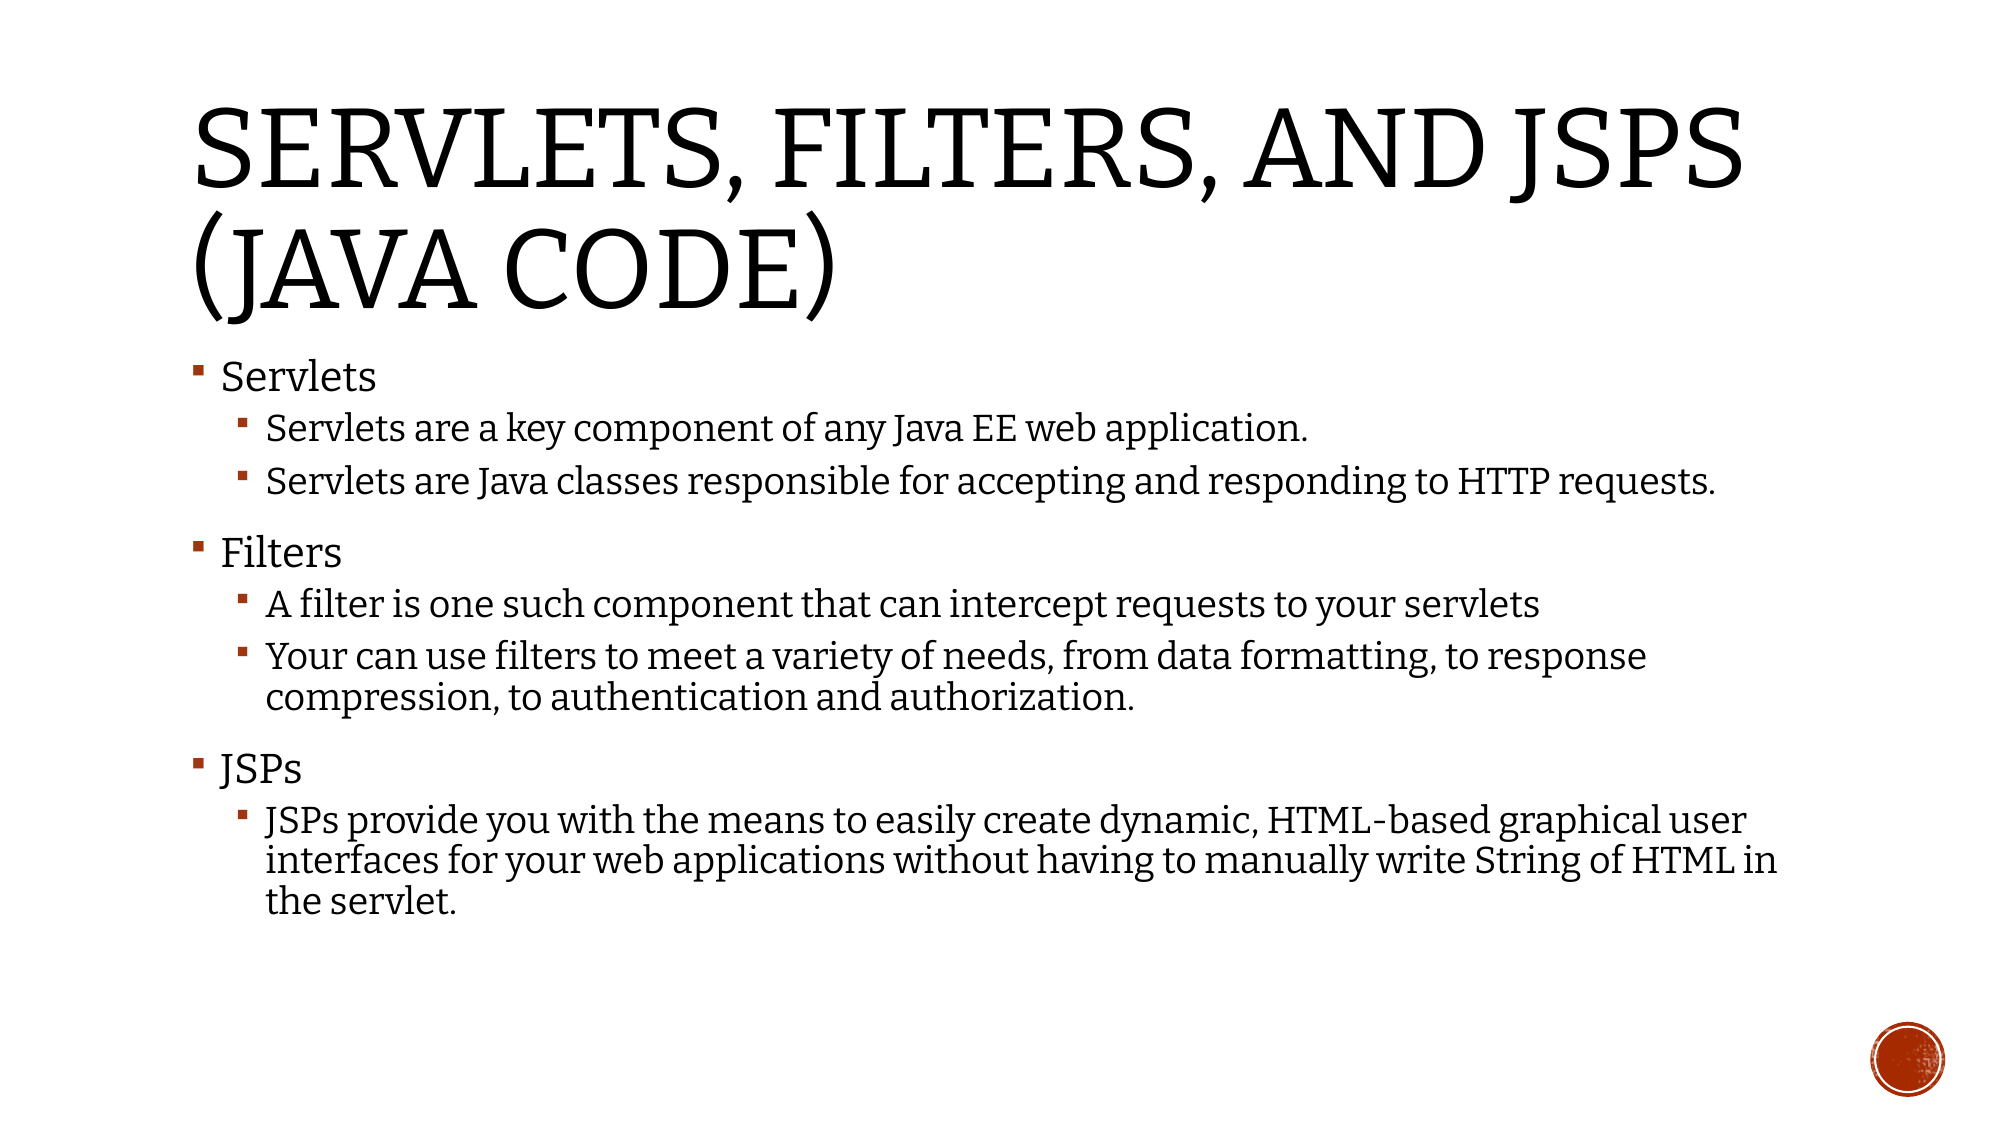

# Servlets, filters, and jsps (JAVA code)
Servlets
Servlets are a key component of any Java EE web application.
Servlets are Java classes responsible for accepting and responding to HTTP requests.
Filters
A filter is one such component that can intercept requests to your servlets
Your can use filters to meet a variety of needs, from data formatting, to response compression, to authentication and authorization.
JSPs
JSPs provide you with the means to easily create dynamic, HTML-based graphical user interfaces for your web applications without having to manually write String of HTML in the servlet.